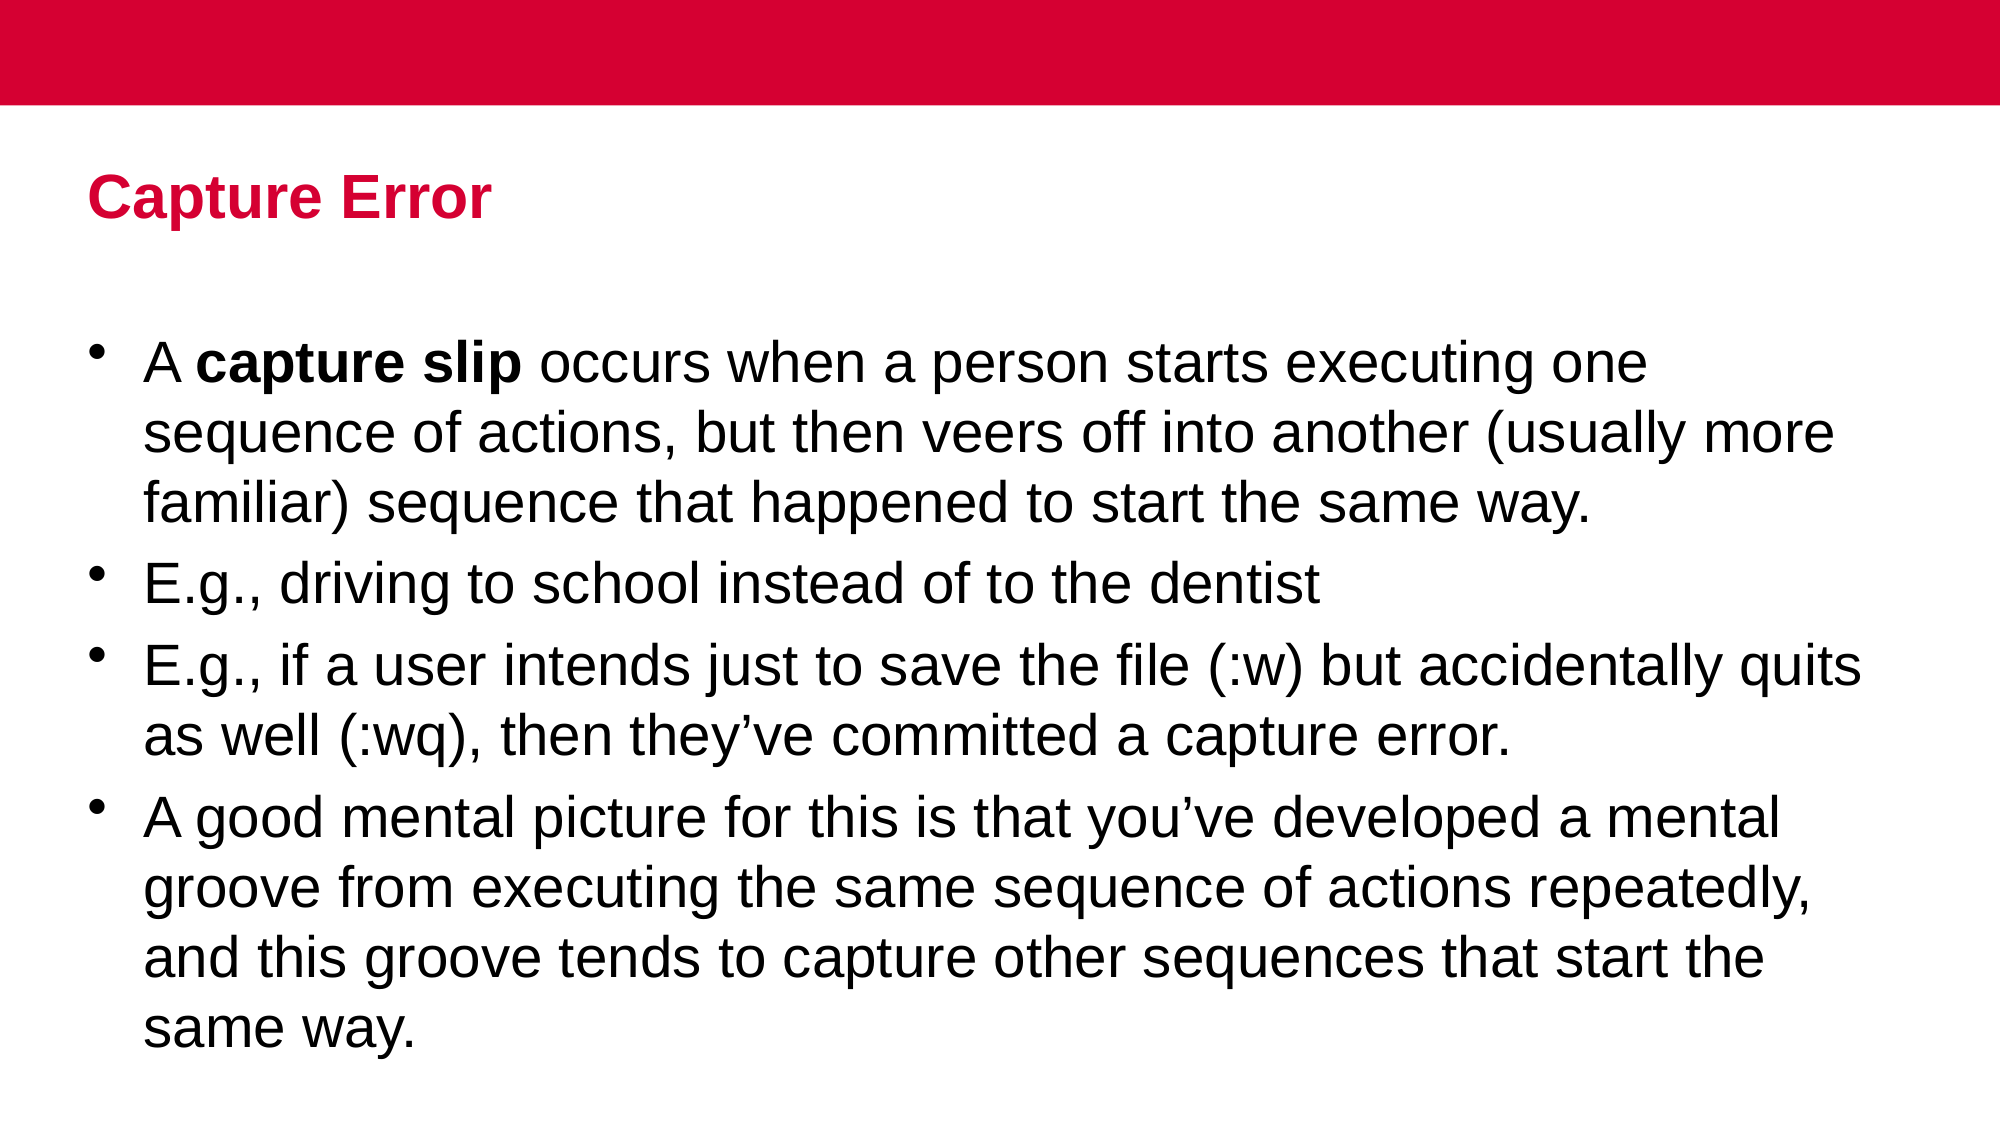

# Capture Error
A capture slip occurs when a person starts executing one sequence of actions, but then veers off into another (usually more familiar) sequence that happened to start the same way.
E.g., driving to school instead of to the dentist
E.g., if a user intends just to save the file (:w) but accidentally quits as well (:wq), then they’ve committed a capture error.
A good mental picture for this is that you’ve developed a mental groove from executing the same sequence of actions repeatedly, and this groove tends to capture other sequences that start the same way.